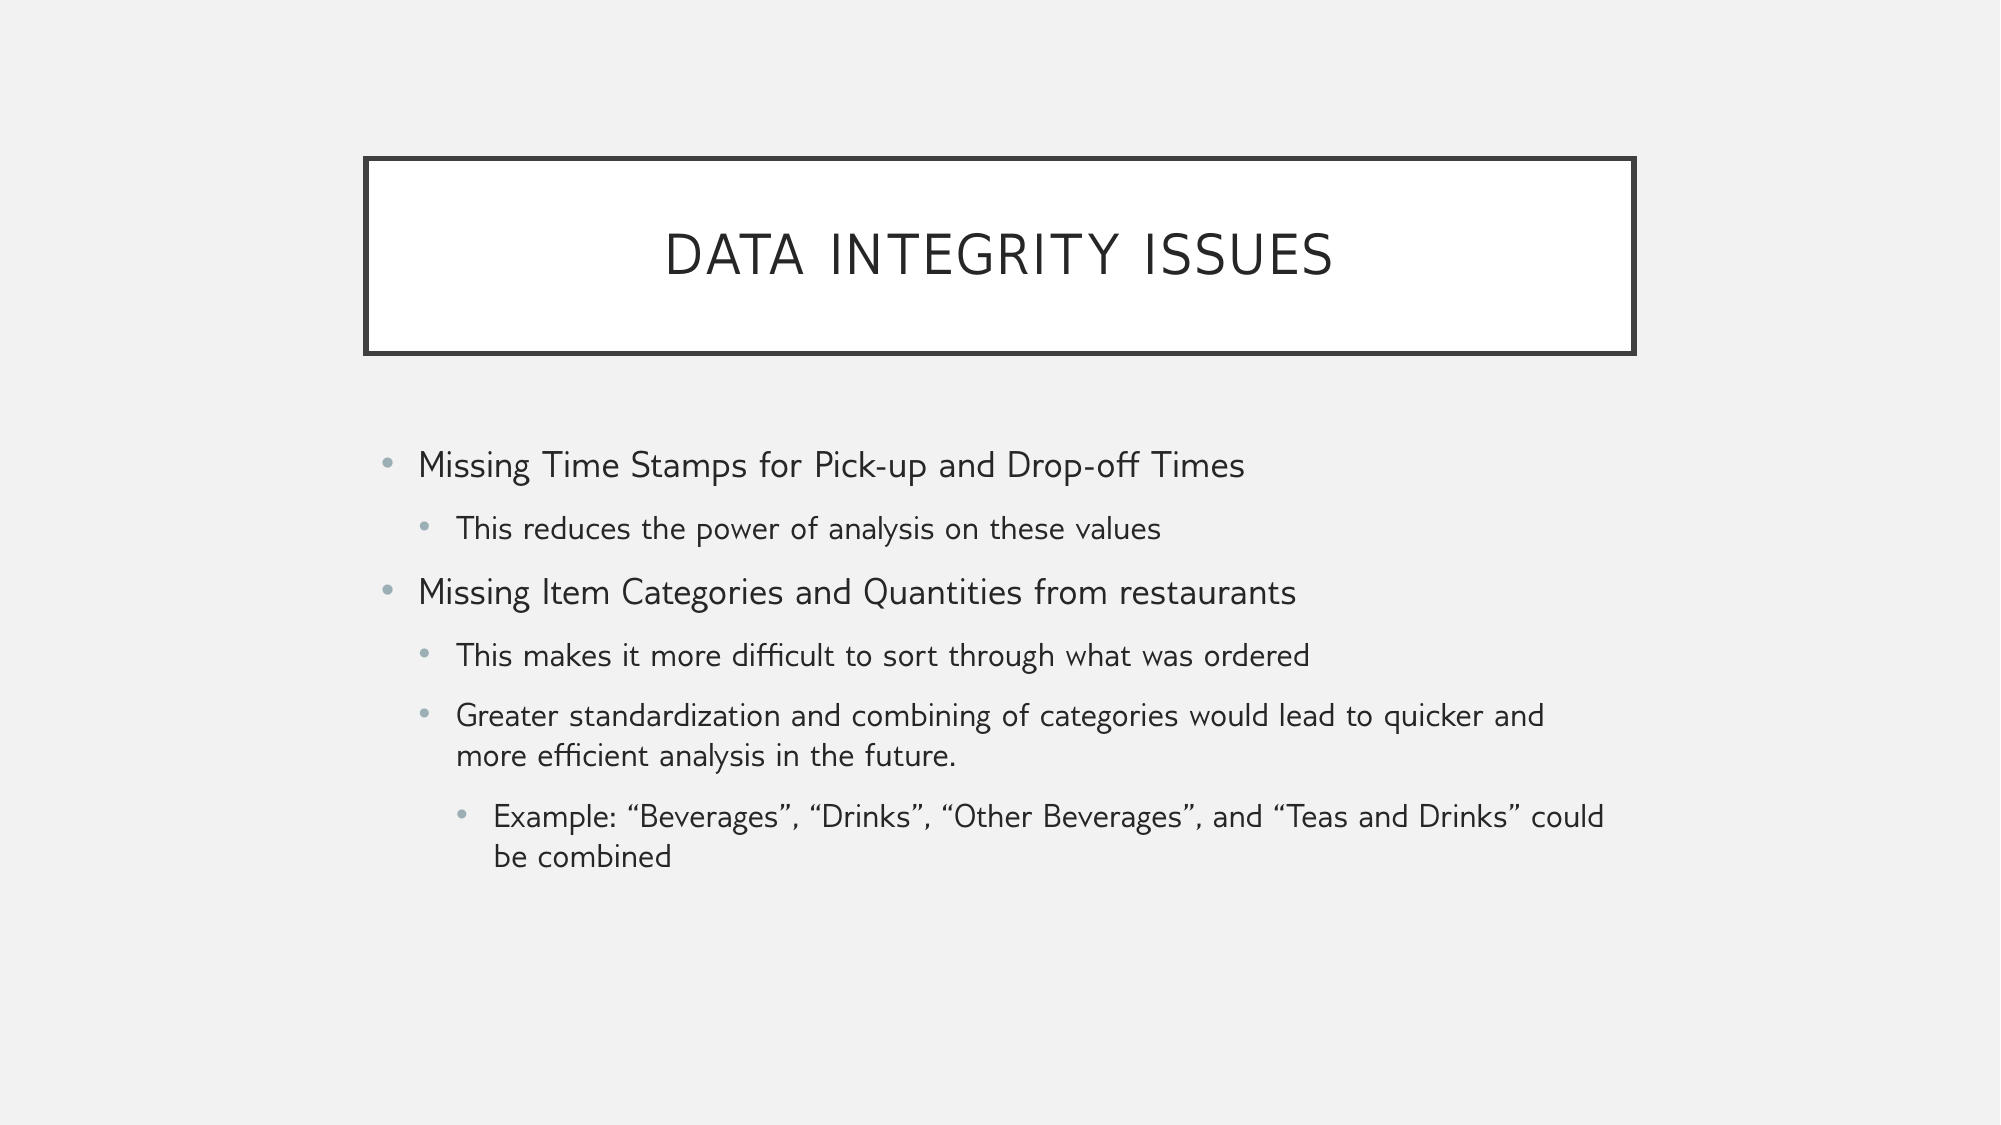

# Data Integrity Issues
Missing Time Stamps for Pick-up and Drop-off Times
This reduces the power of analysis on these values
Missing Item Categories and Quantities from restaurants
This makes it more difficult to sort through what was ordered
Greater standardization and combining of categories would lead to quicker and more efficient analysis in the future.
Example: “Beverages”, “Drinks”, “Other Beverages”, and “Teas and Drinks” could be combined